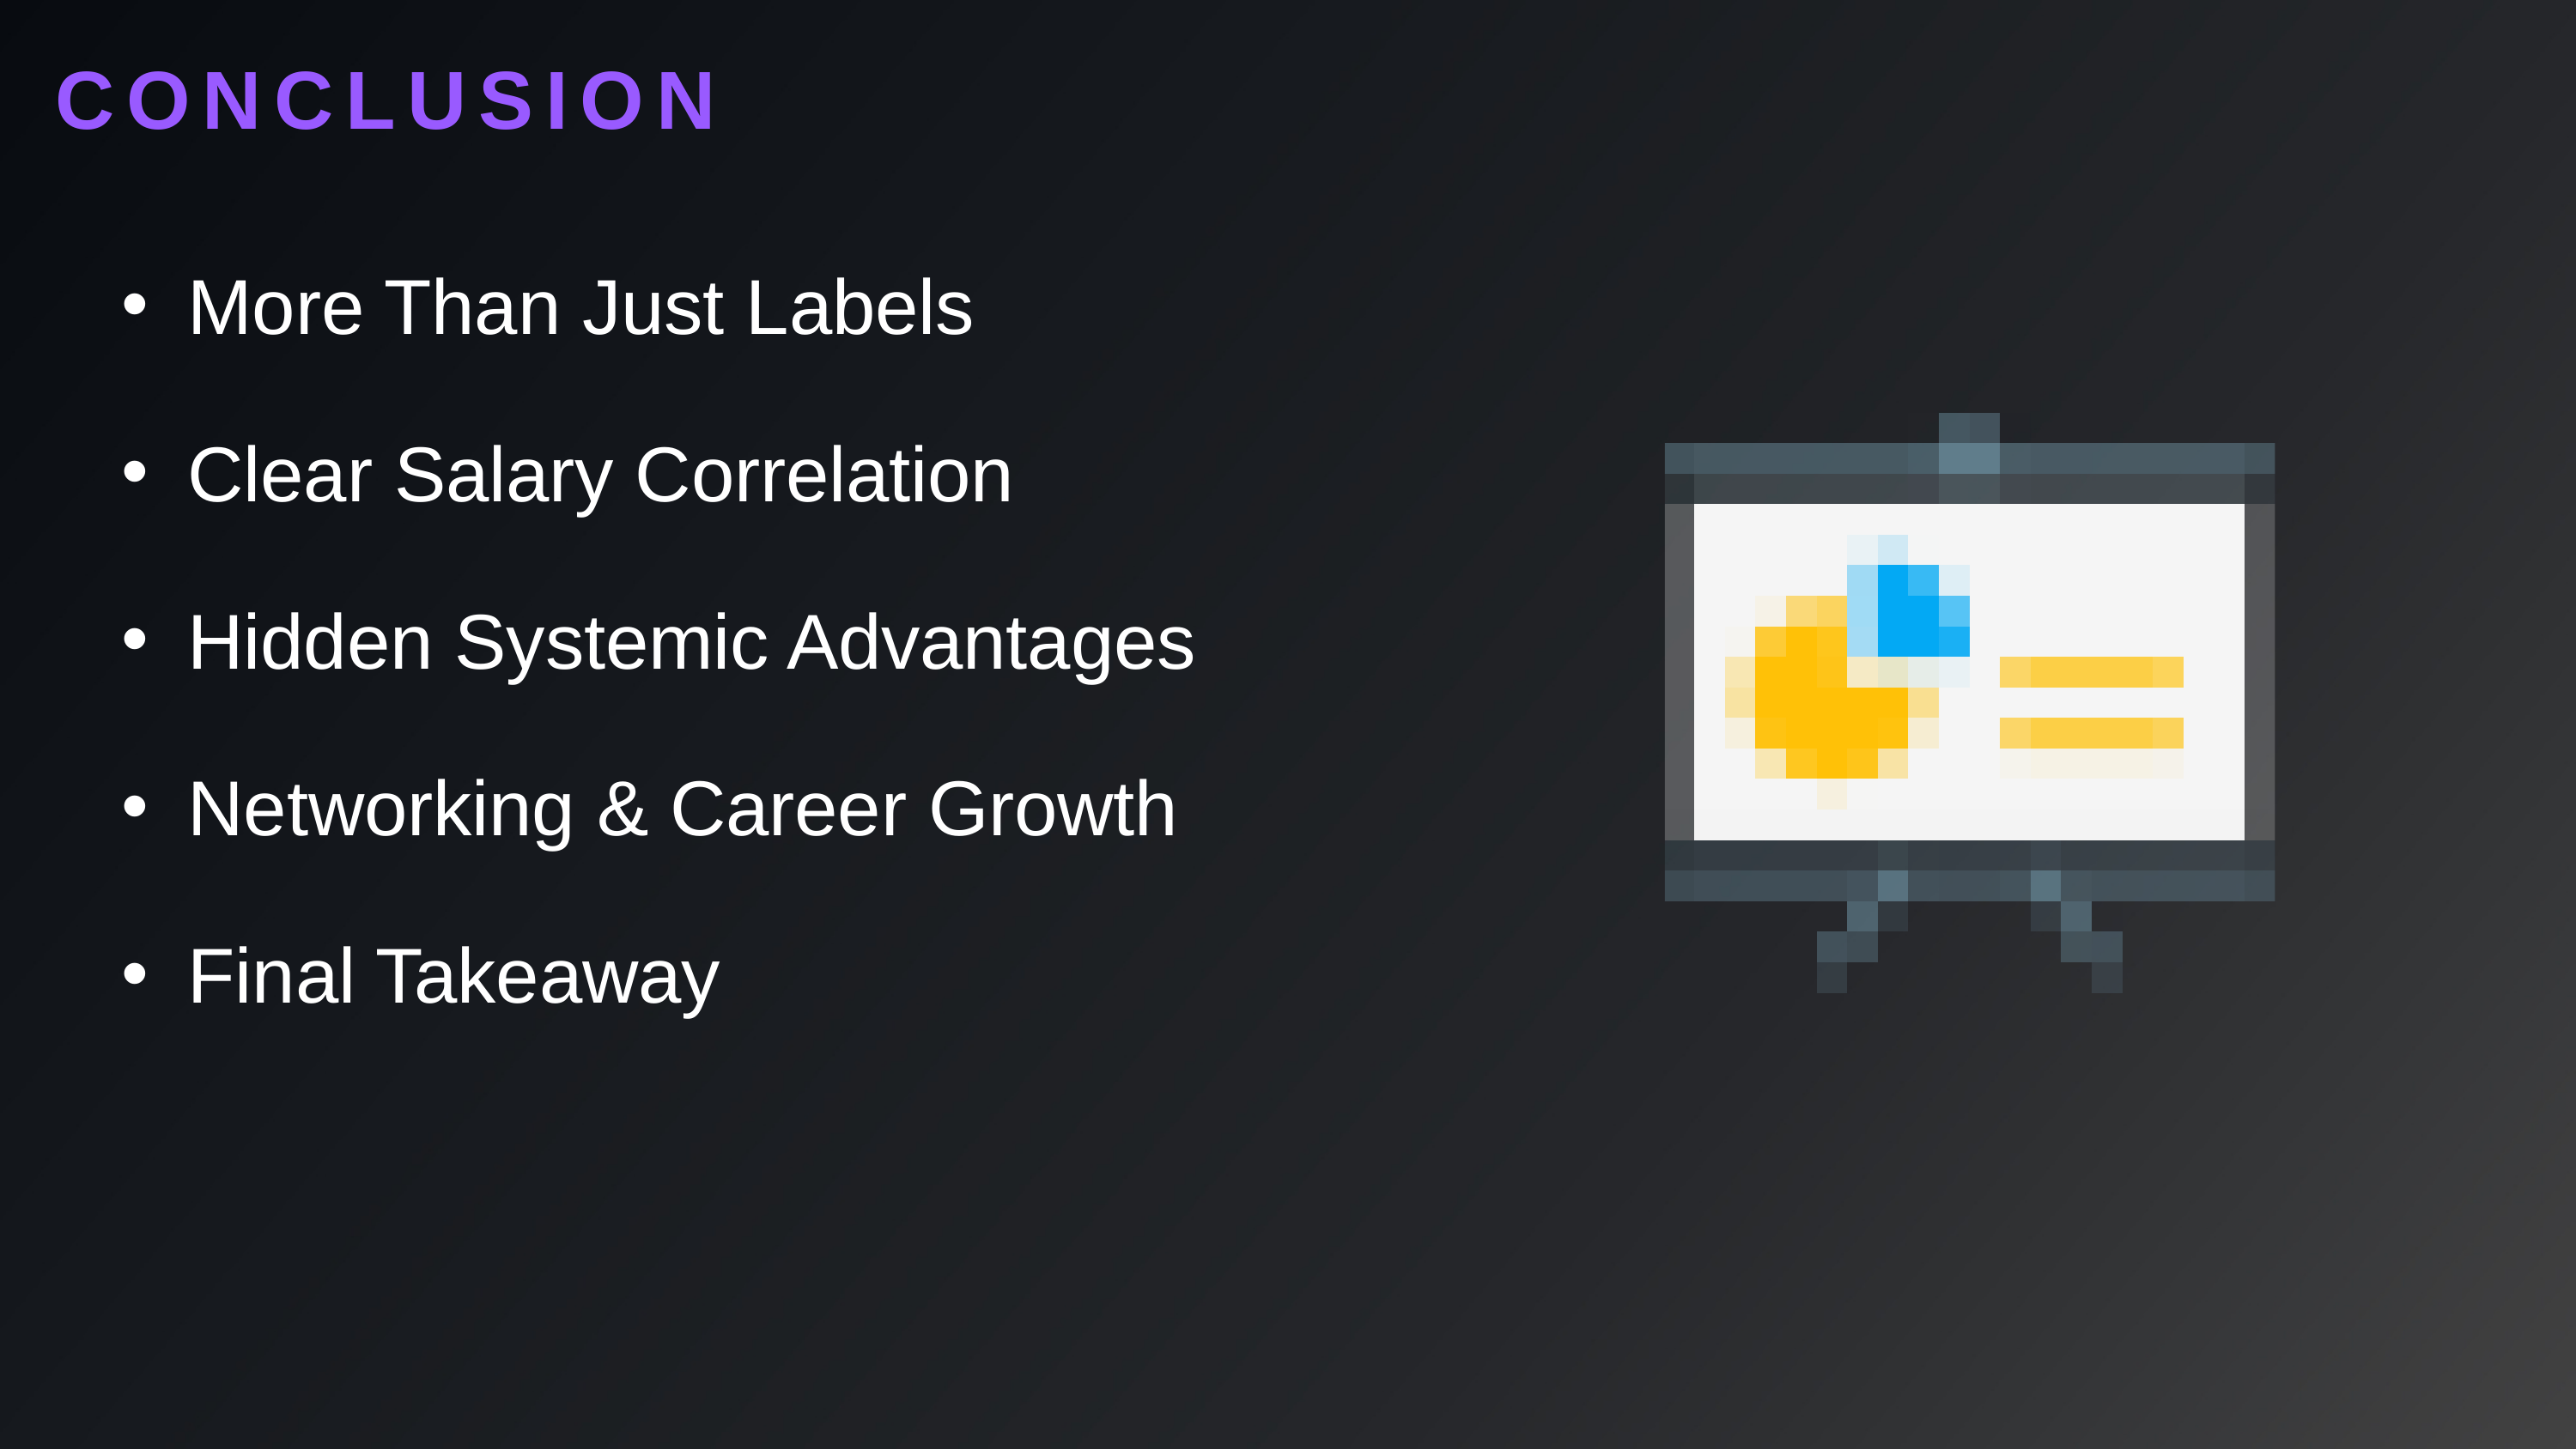

CONCLUSION

More Than Just Labels
Clear Salary Correlation
Hidden Systemic Advantages
Networking & Career Growth
Final Takeaway